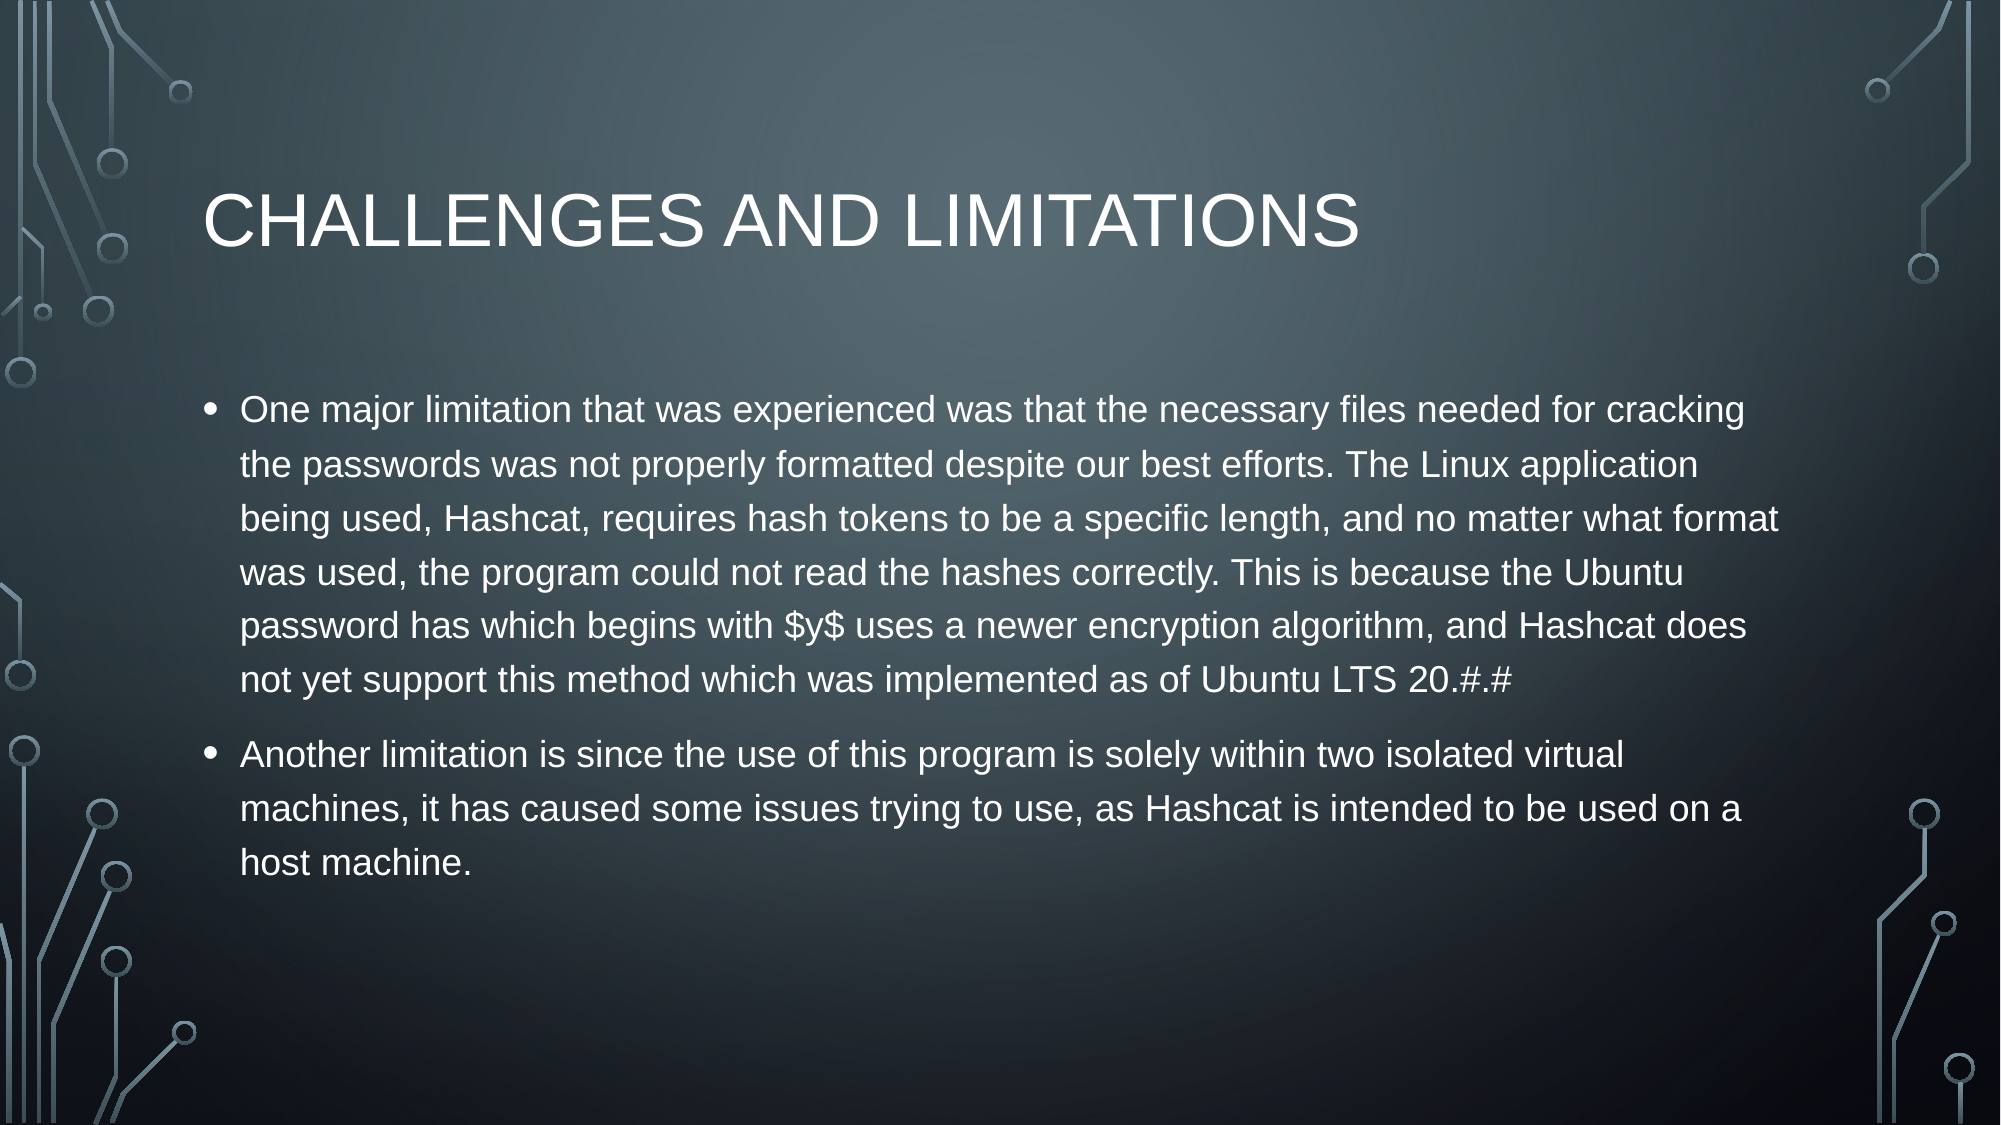

# Challenges and limitations
One major limitation that was experienced was that the necessary files needed for cracking the passwords was not properly formatted despite our best efforts. The Linux application being used, Hashcat, requires hash tokens to be a specific length, and no matter what format was used, the program could not read the hashes correctly. This is because the Ubuntu password has which begins with $y$ uses a newer encryption algorithm, and Hashcat does not yet support this method which was implemented as of Ubuntu LTS 20.#.#
Another limitation is since the use of this program is solely within two isolated virtual machines, it has caused some issues trying to use, as Hashcat is intended to be used on a host machine.